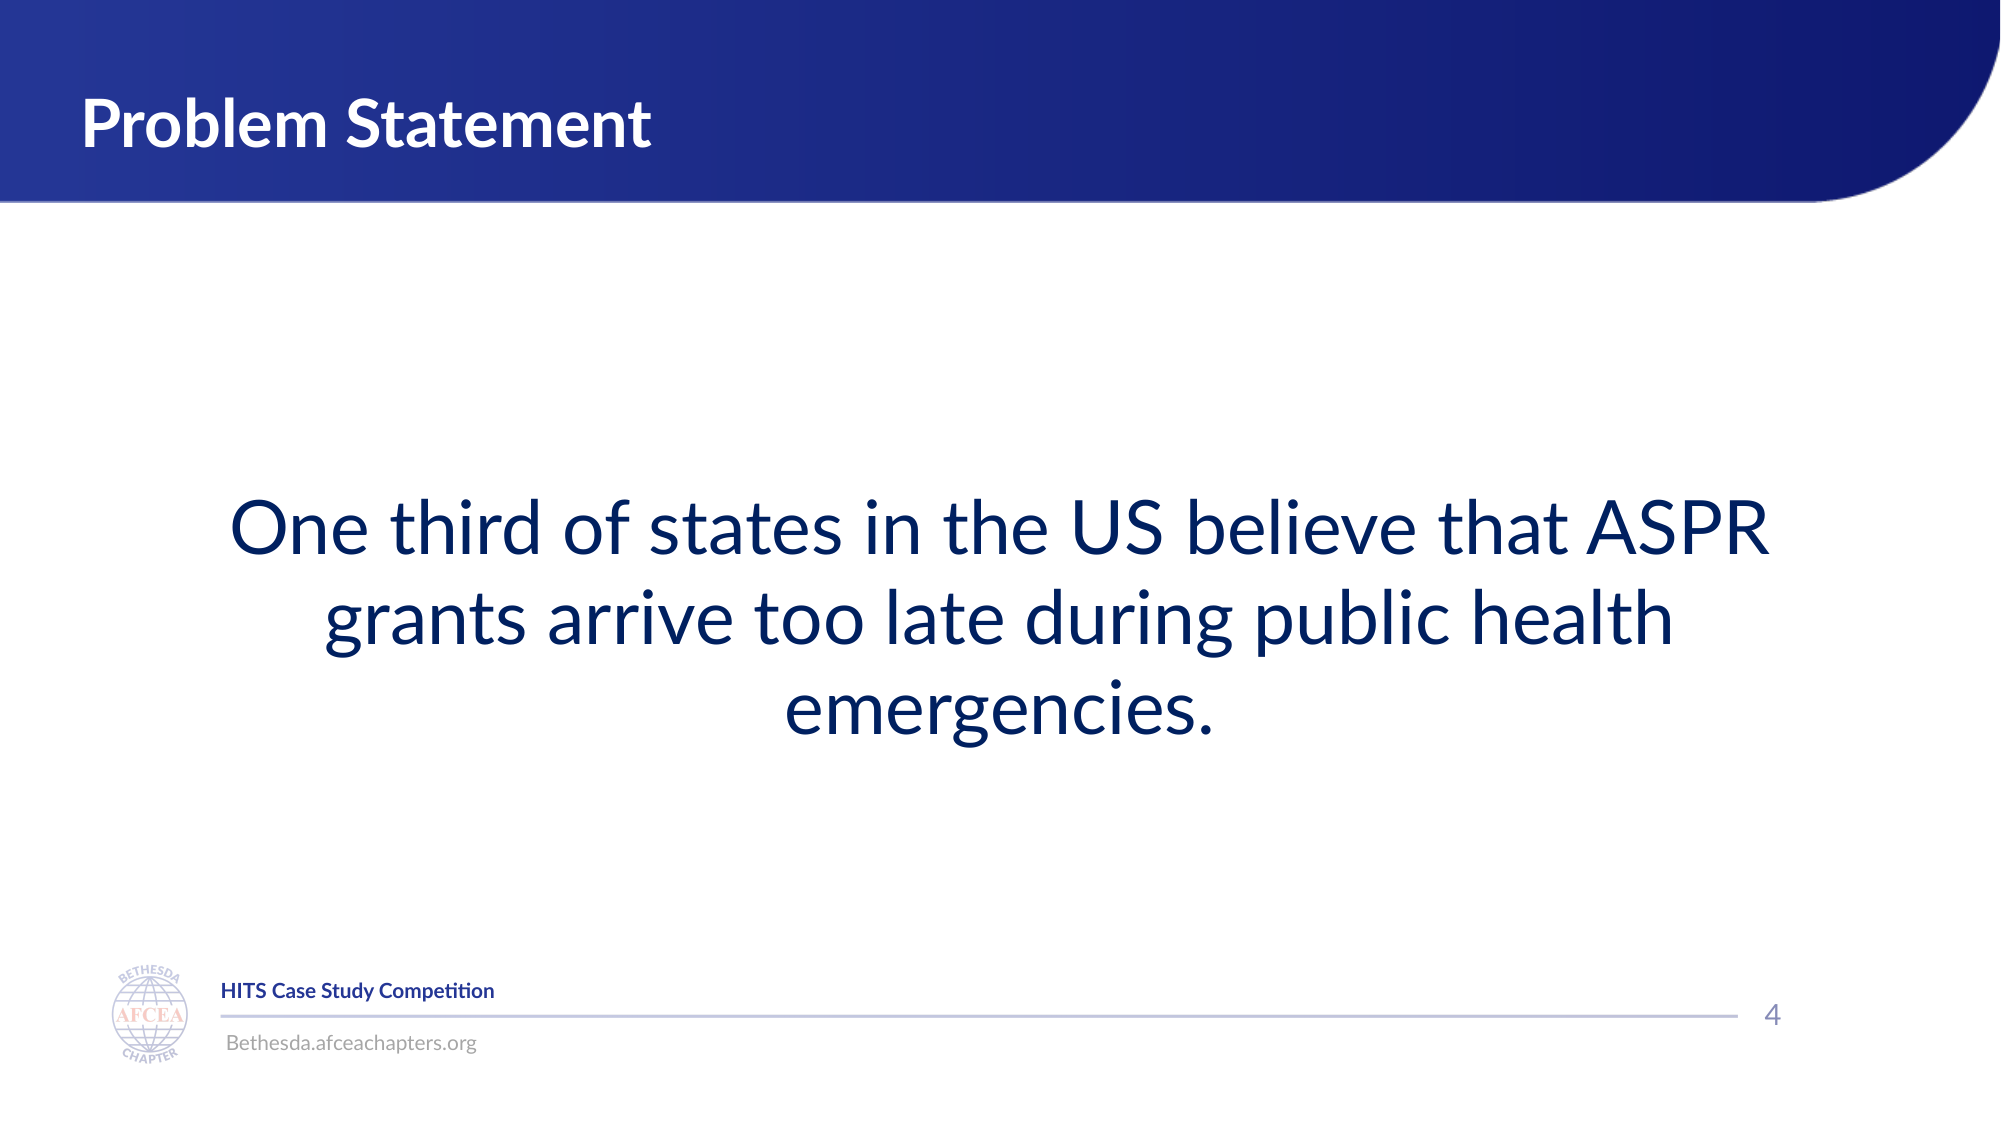

Problem Statement

One third of states in the US believe that ASPR grants arrive too late during public health emergencies.

4